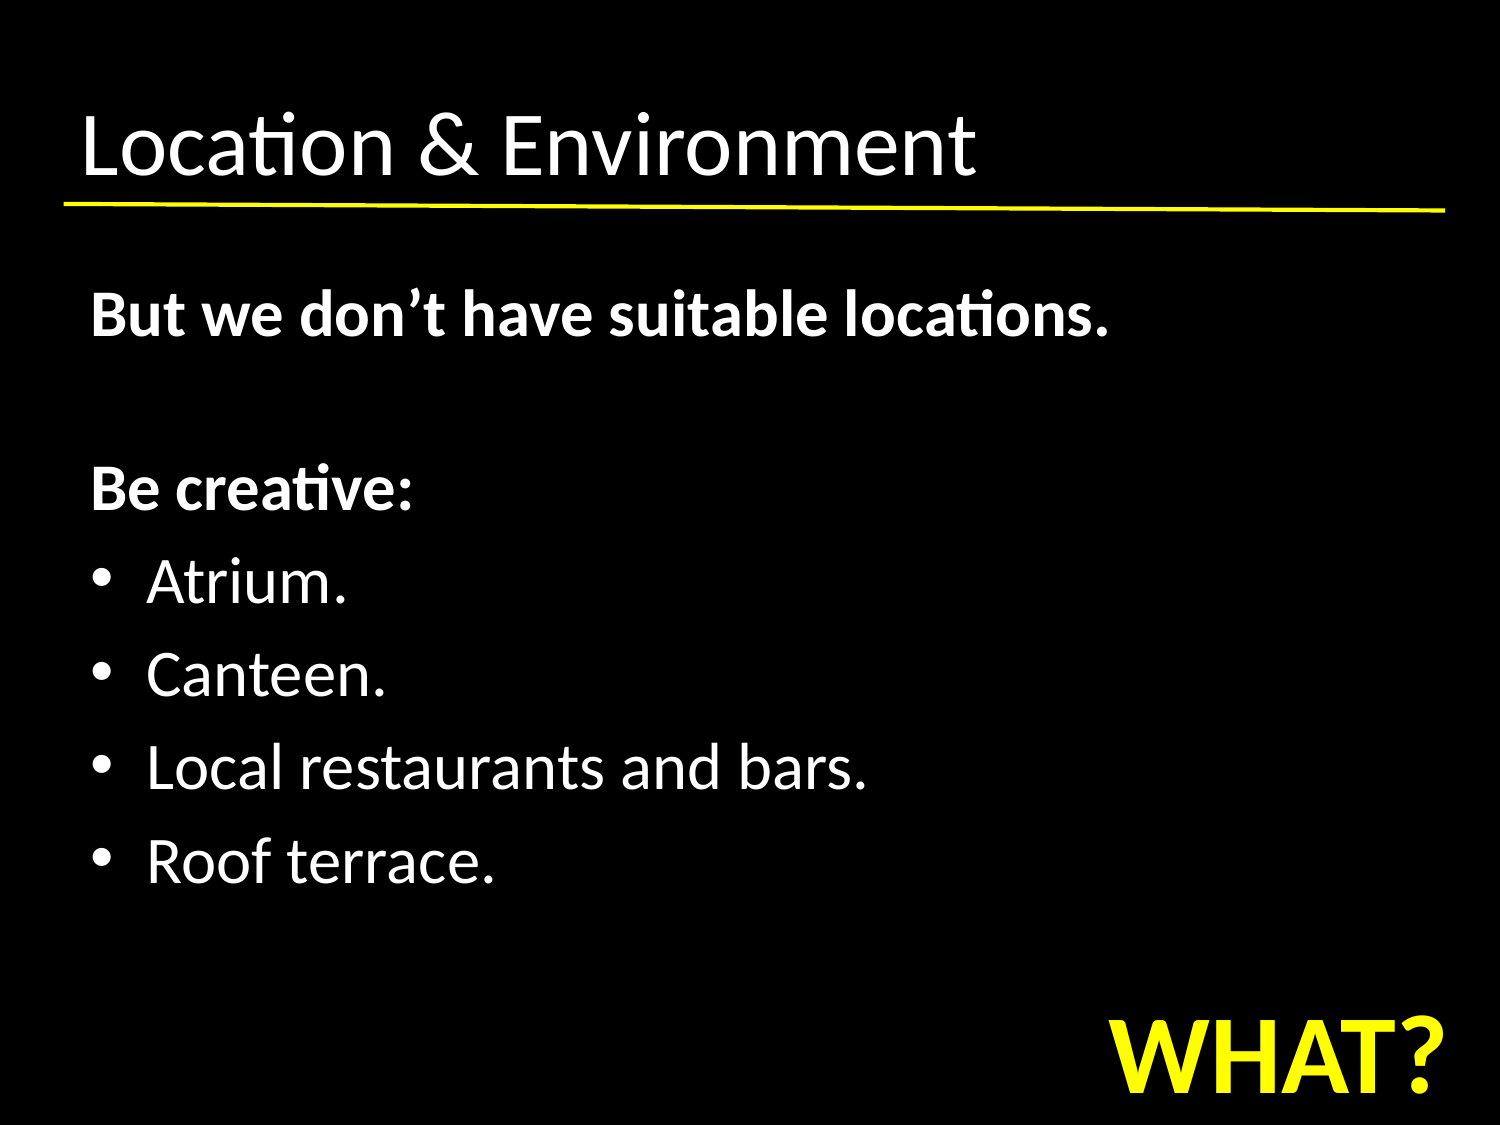

# Location & Environment
But we don’t have suitable locations.
Be creative:
Atrium.
Canteen.
Local restaurants and bars.
Roof terrace.

WHAT?